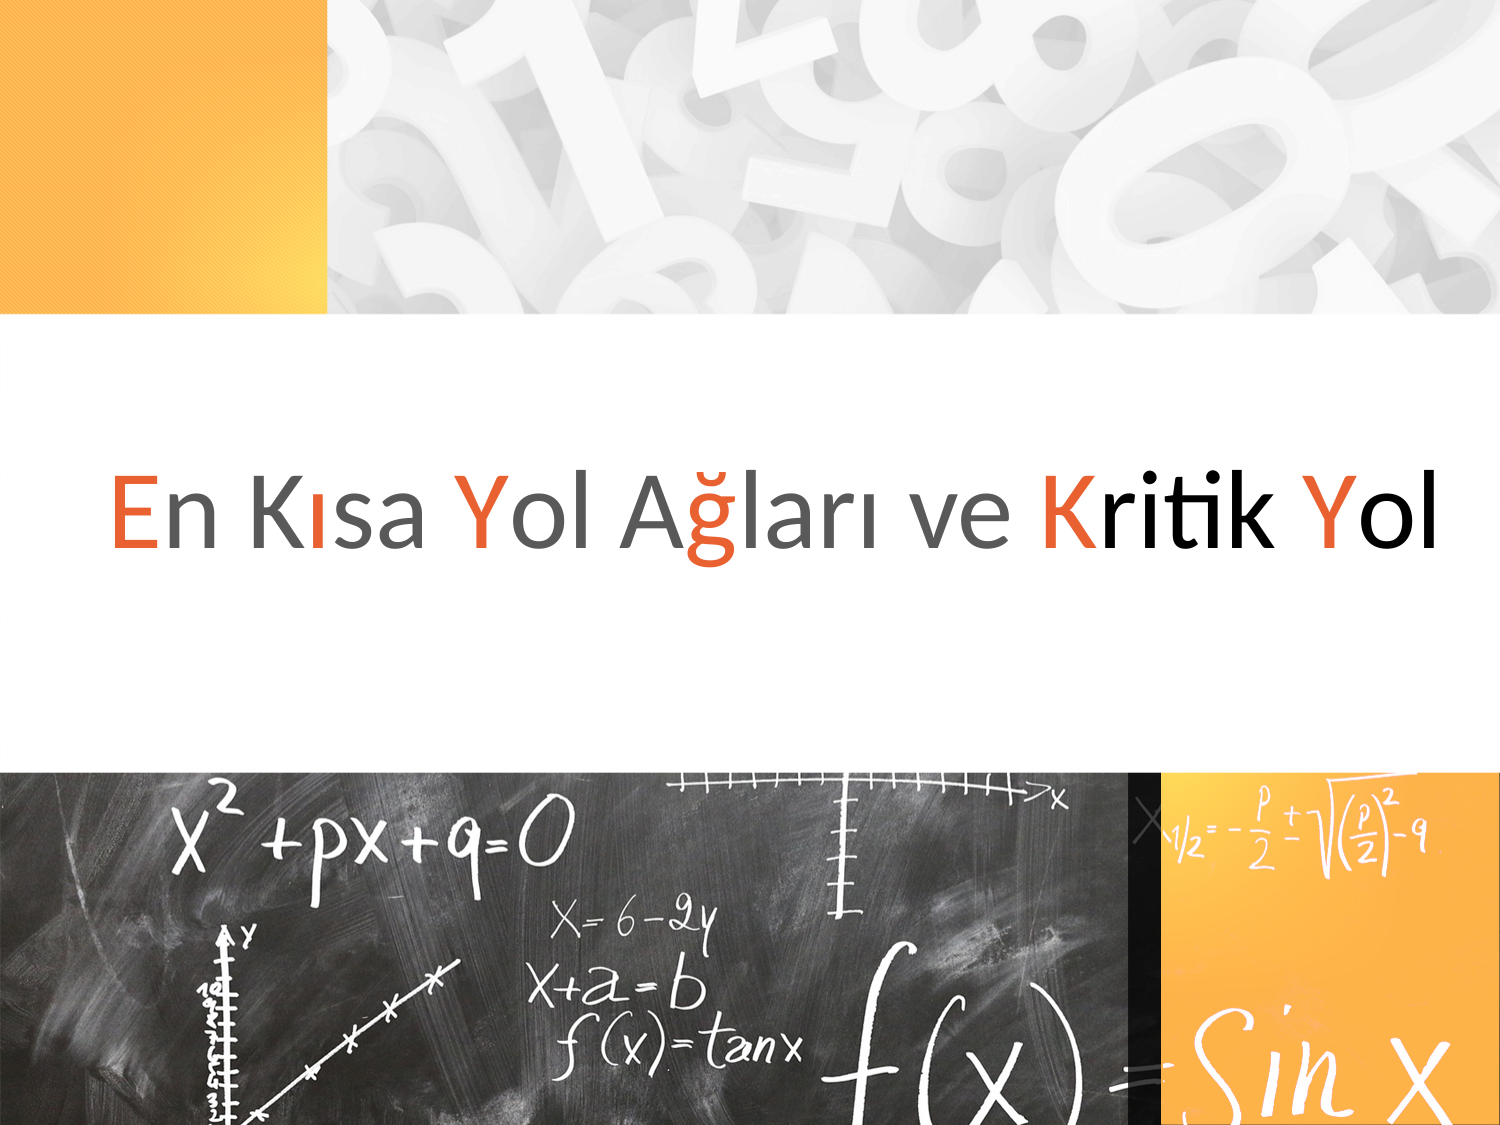

# En Kısa Yol Ağları ve Kritik Yol